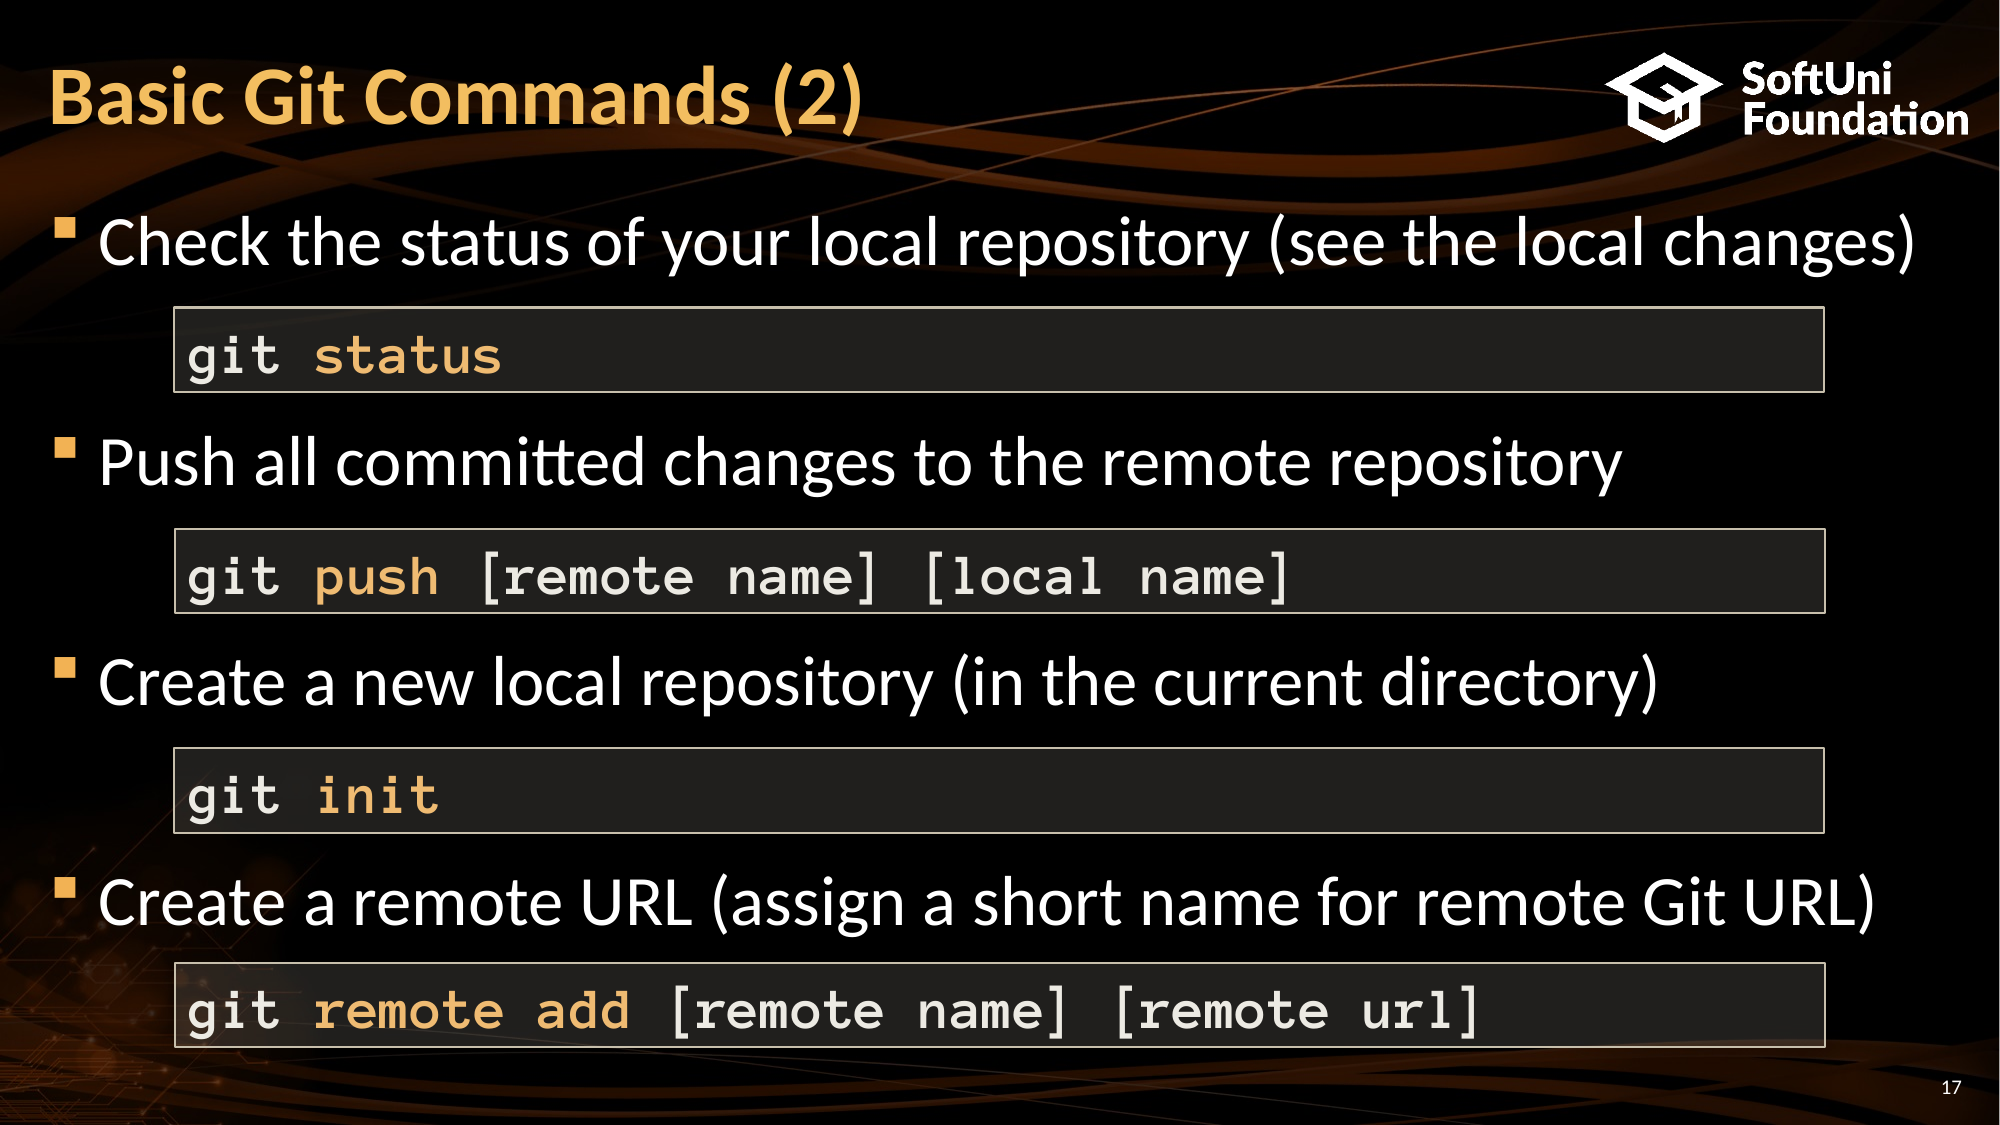

# Basic Git Commands (2)
Check the status of your local repository (see the local changes)

Push all committed changes to the remote repository

Create a new local repository (in the current directory)

Create a remote URL (assign a short name for remote Git URL)

git status
git push [remote name] [local name]
git init
git remote add [remote name] [remote url]
17